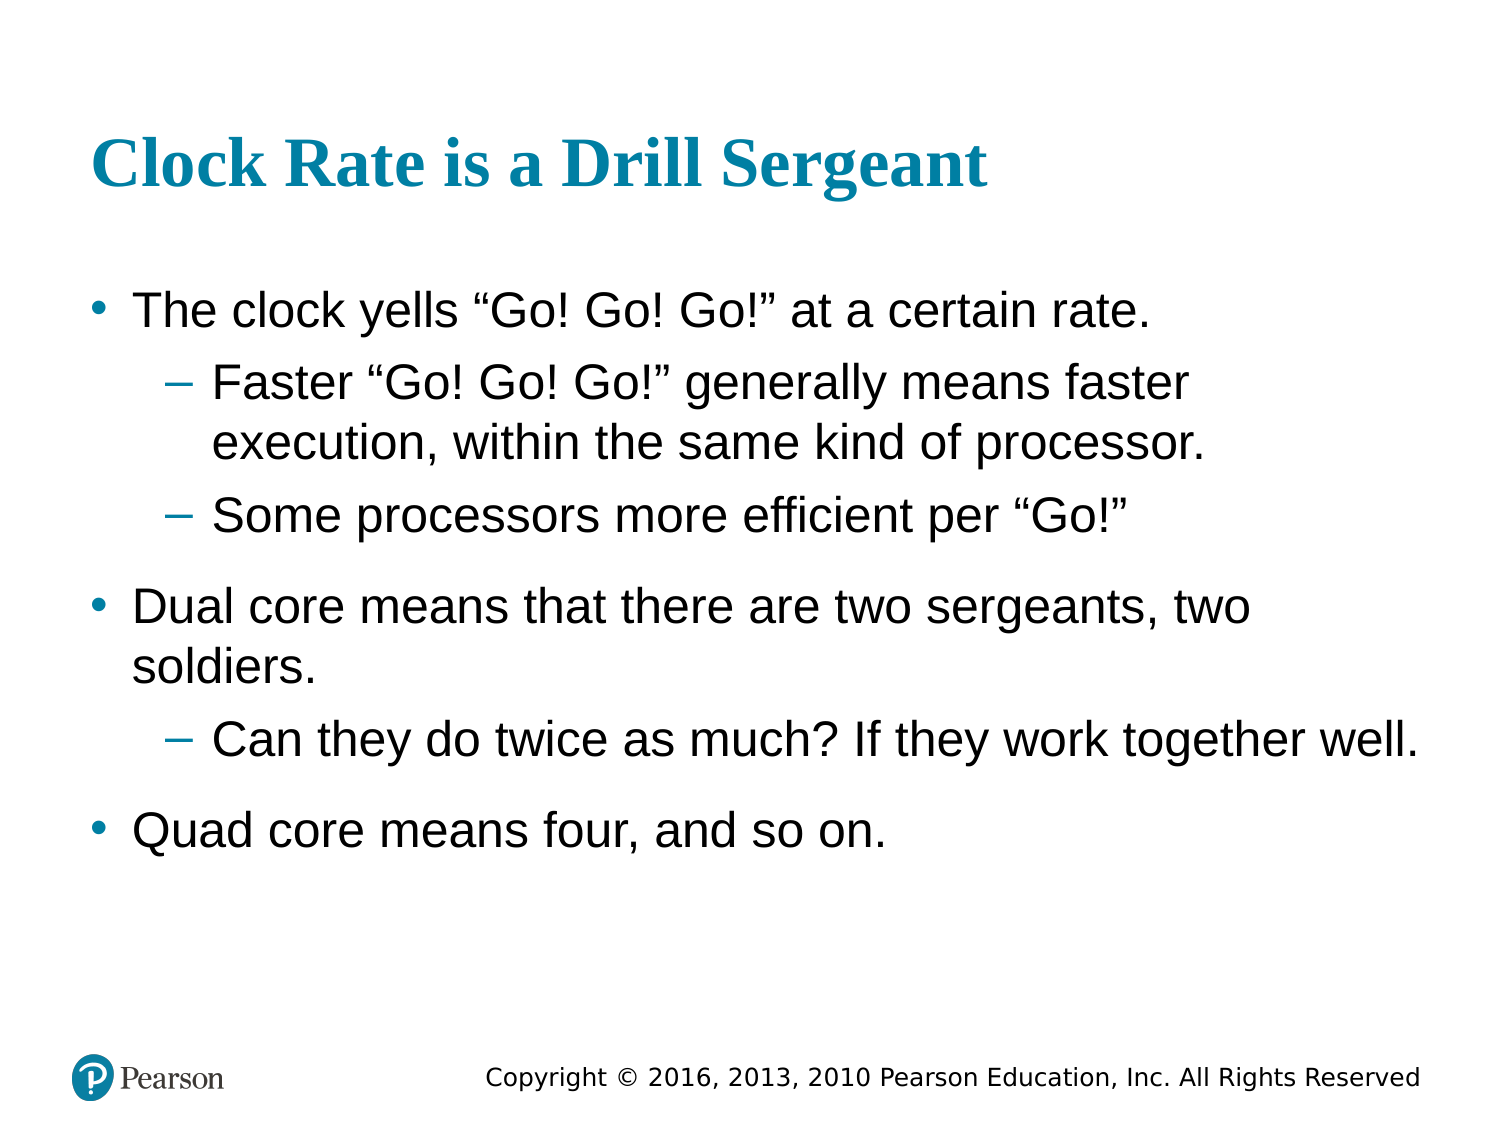

# Clock Rate is a Drill Sergeant
The clock yells “Go! Go! Go!” at a certain rate.
Faster “Go! Go! Go!” generally means faster execution, within the same kind of processor.
Some processors more efficient per “Go!”
Dual core means that there are two sergeants, two soldiers.
Can they do twice as much? If they work together well.
Quad core means four, and so on.